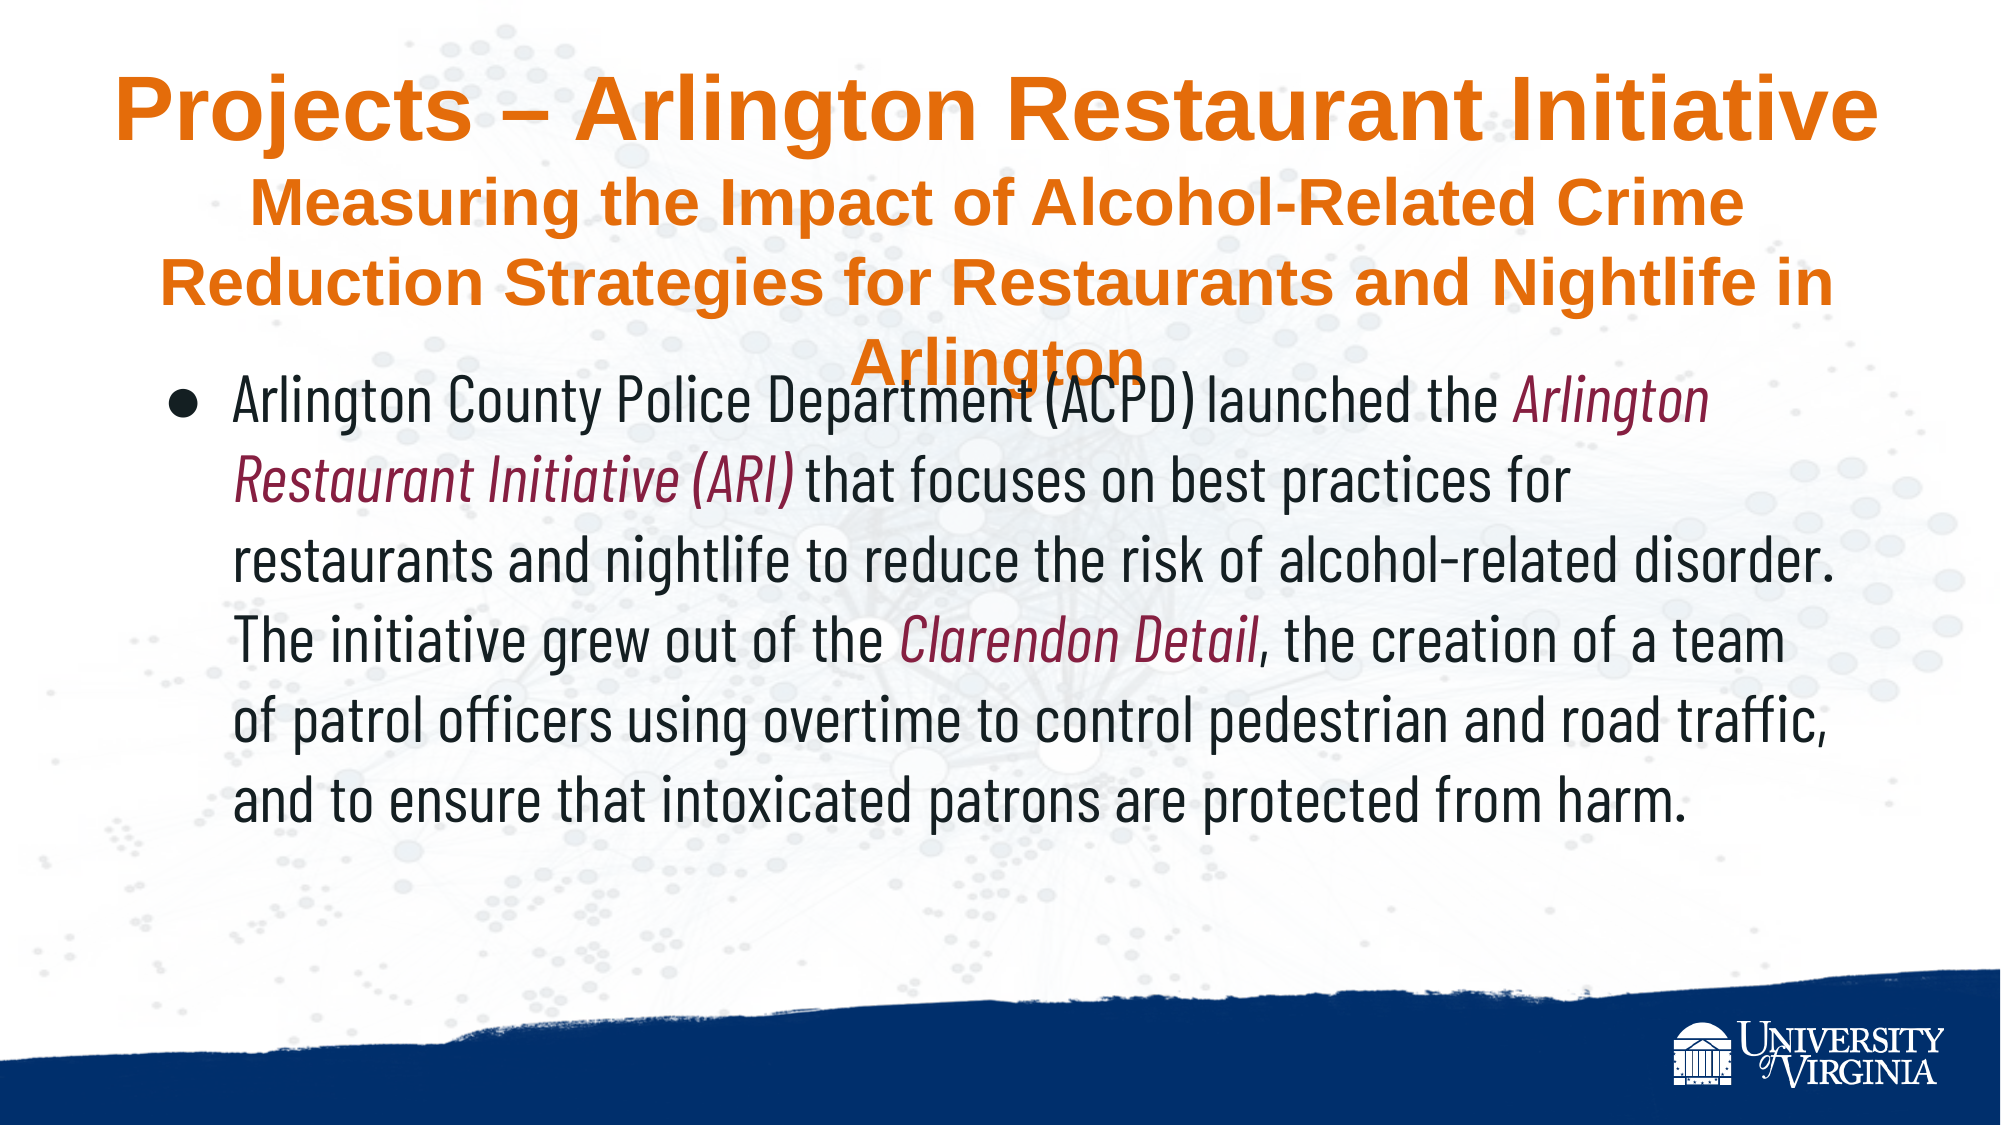

# Projects – Arlington Restaurant Initiative Measuring the Impact of Alcohol-Related Crime Reduction Strategies for Restaurants and Nightlife in Arlington
Arlington County Police Department (ACPD) launched the Arlington Restaurant Initiative (ARI) that focuses on best practices for restaurants and nightlife to reduce the risk of alcohol-related disorder. The initiative grew out of the Clarendon Detail, the creation of a team of patrol officers using overtime to control pedestrian and road traffic, and to ensure that intoxicated patrons are protected from harm.